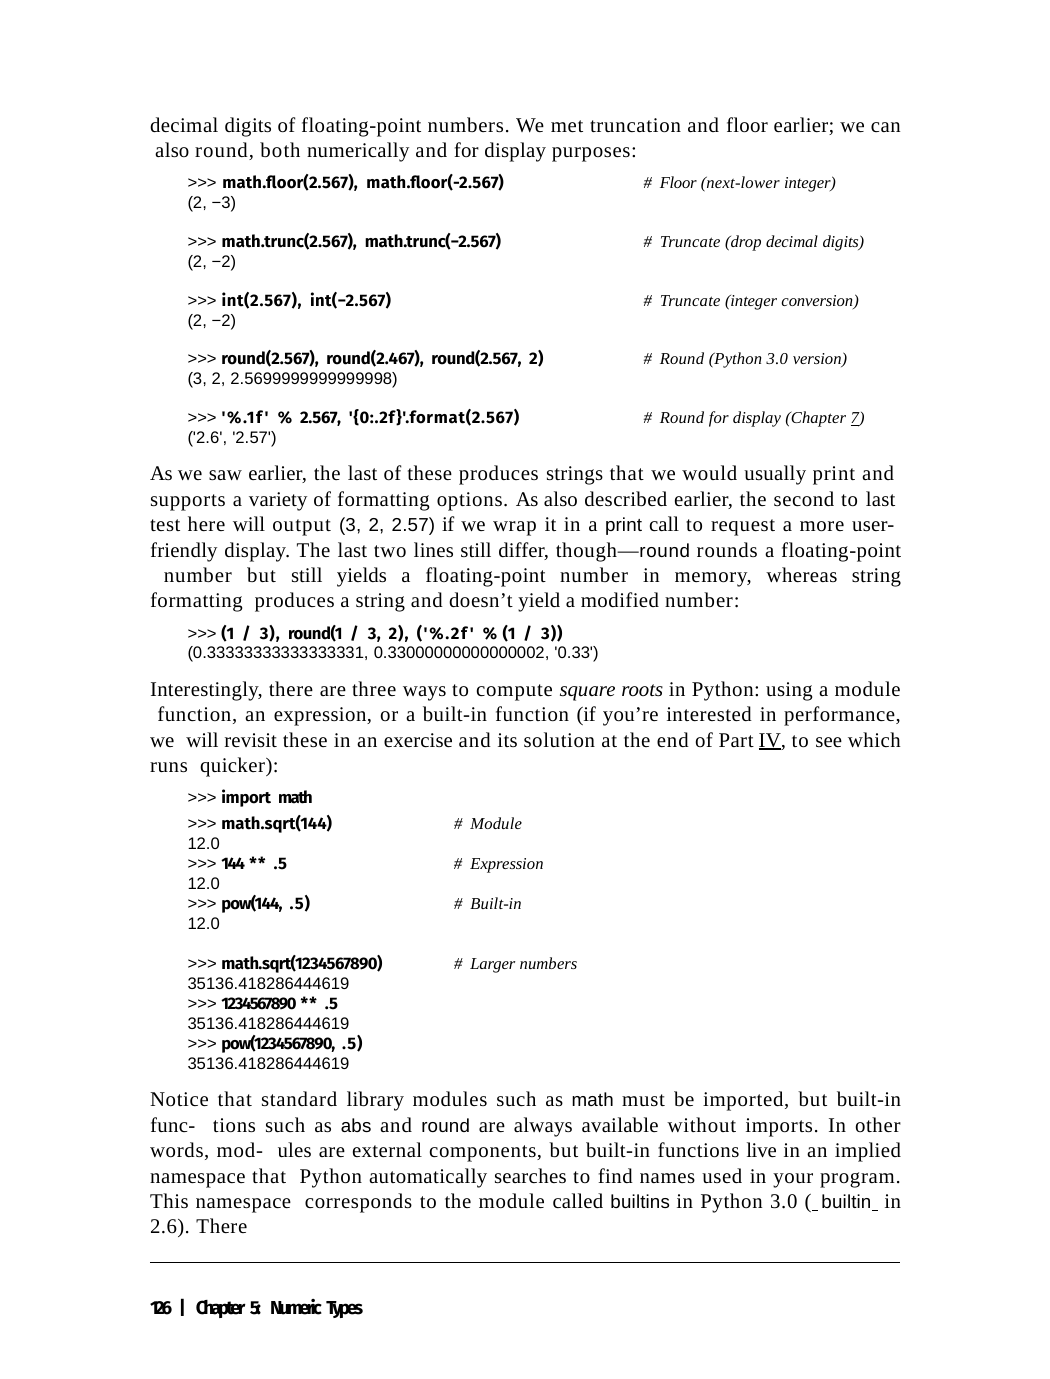

decimal digits of floating-point numbers. We met truncation and floor earlier; we can  also round, both numerically and for display purposes:
>>> math.floor(2.567), math.floor(-2.567)	# Floor (next-lower integer)
(2, −3)

>>> math.trunc(2.567), math.trunc(−2.567)	# Truncate (drop decimal digits)
(2, −2)

>>> int(2.567), int(−2.567)	# Truncate (integer conversion)
(2, −2)

>>> round(2.567), round(2.467), round(2.567, 2)	# Round (Python 3.0 version)
(3, 2, 2.5699999999999998)

>>> '%.1f' % 2.567, '{0:.2f}'.format(2.567)	# Round for display (Chapter 7)
('2.6', '2.57')
As we saw earlier, the last of these produces strings that we would usually print and  supports a variety of formatting options. As also described earlier, the second to last  test here will output (3, 2, 2.57) if we wrap it in a print call to request a more user-  friendly display. The last two lines still differ, though—round rounds a floating-point  number but still yields a floating-point number in memory, whereas string formatting  produces a string and doesn’t yield a modified number:
>>> (1 / 3), round(1 / 3, 2), ('%.2f' % (1 / 3))
(0.33333333333333331, 0.33000000000000002, '0.33')
Interestingly, there are three ways to compute square roots in Python: using a module  function, an expression, or a built-in function (if you’re interested in performance, we  will revisit these in an exercise and its solution at the end of Part IV, to see which runs  quicker):
>>> import math
>>> math.sqrt(144)
12.0
>>> 144 ** .5
12.0
>>> pow(144, .5)
12.0
# Module
# Expression
# Built-in
>>> math.sqrt(1234567890)
35136.418286444619
>>> 1234567890 ** .5
35136.418286444619
>>> pow(1234567890, .5)
35136.418286444619
# Larger numbers
Notice that standard library modules such as math must be imported, but built-in func-  tions such as abs and round are always available without imports. In other words, mod-  ules are external components, but built-in functions live in an implied namespace that  Python automatically searches to find names used in your program. This namespace  corresponds to the module called builtins in Python 3.0 ( builtin in 2.6). There

126  |  Chapter 5:  Numeric Types